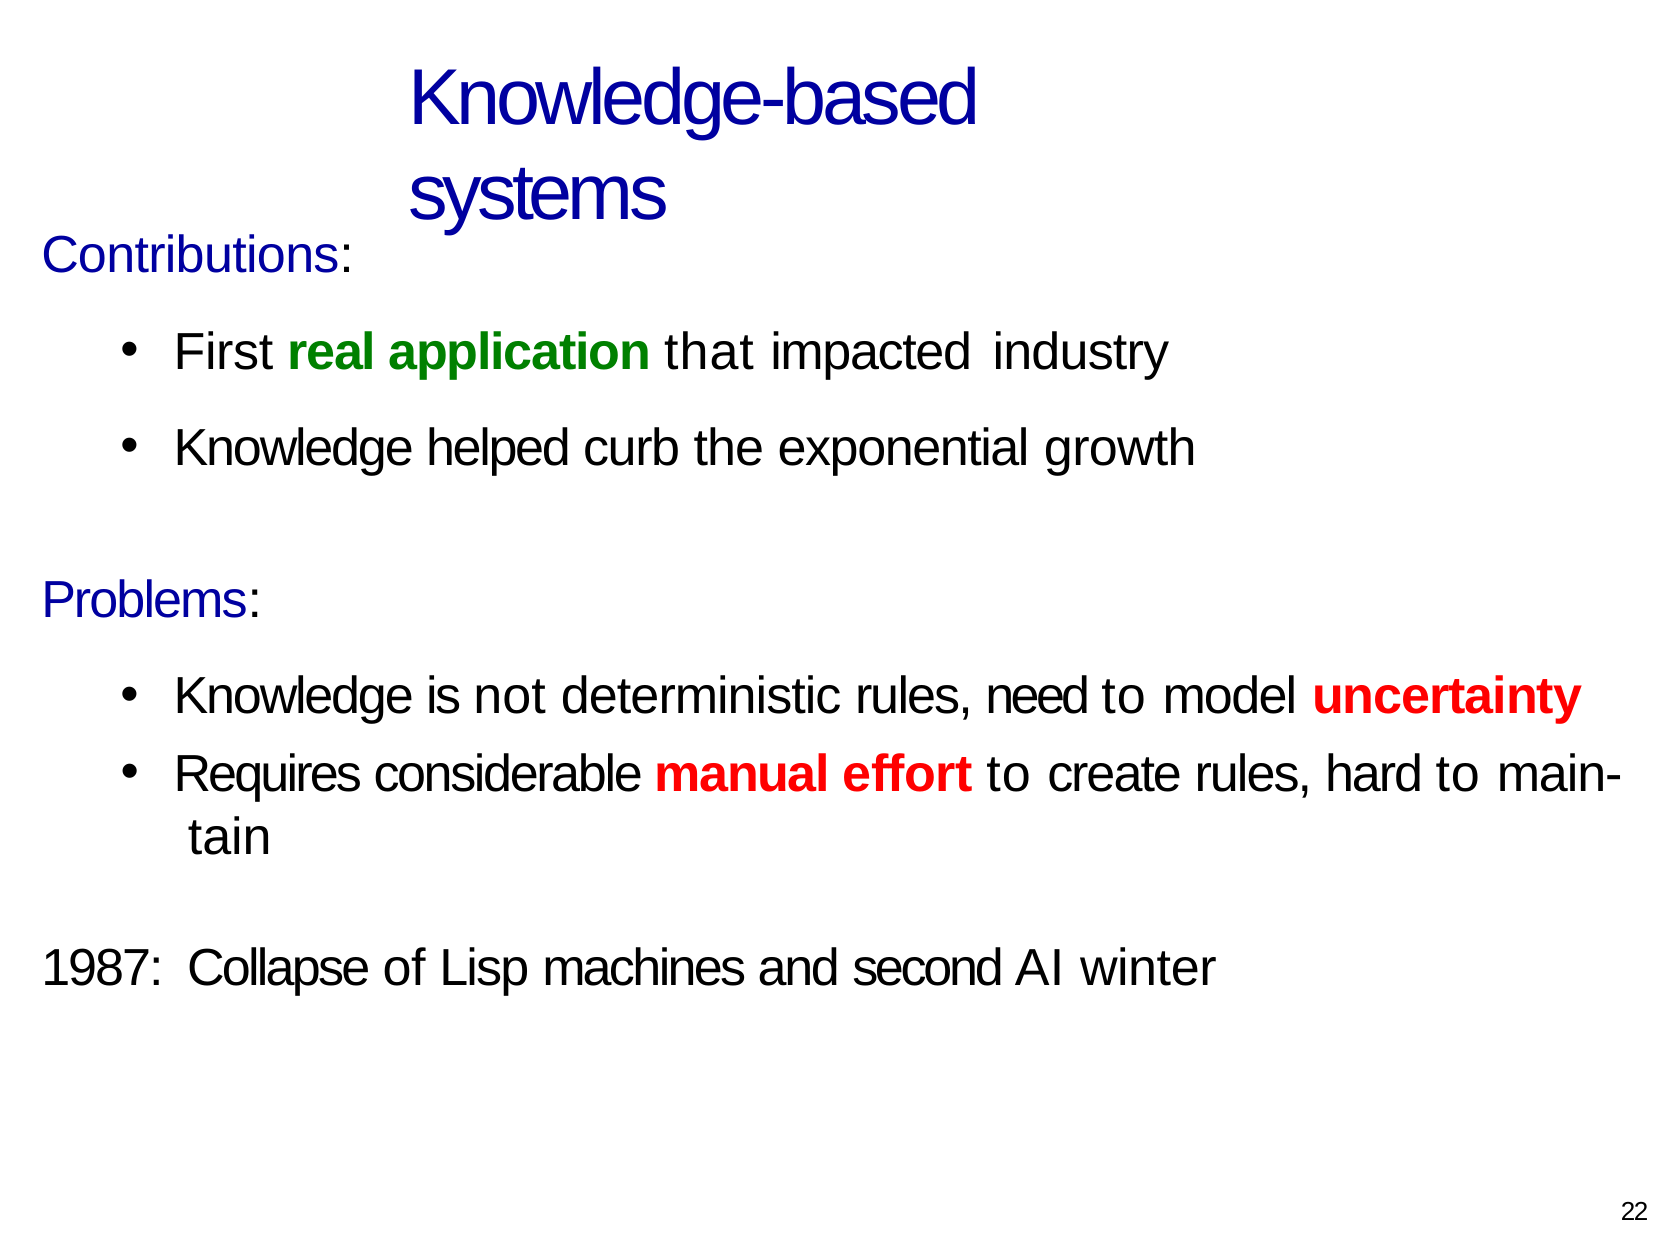

# Knowledge-based systems
Contributions:
First real application that impacted industry
Knowledge helped curb the exponential growth

Problems:
Knowledge is not deterministic rules, need to model uncertainty
Requires considerable manual effort to create rules, hard to main-  tain

1987:	Collapse of Lisp machines and second AI winter
22